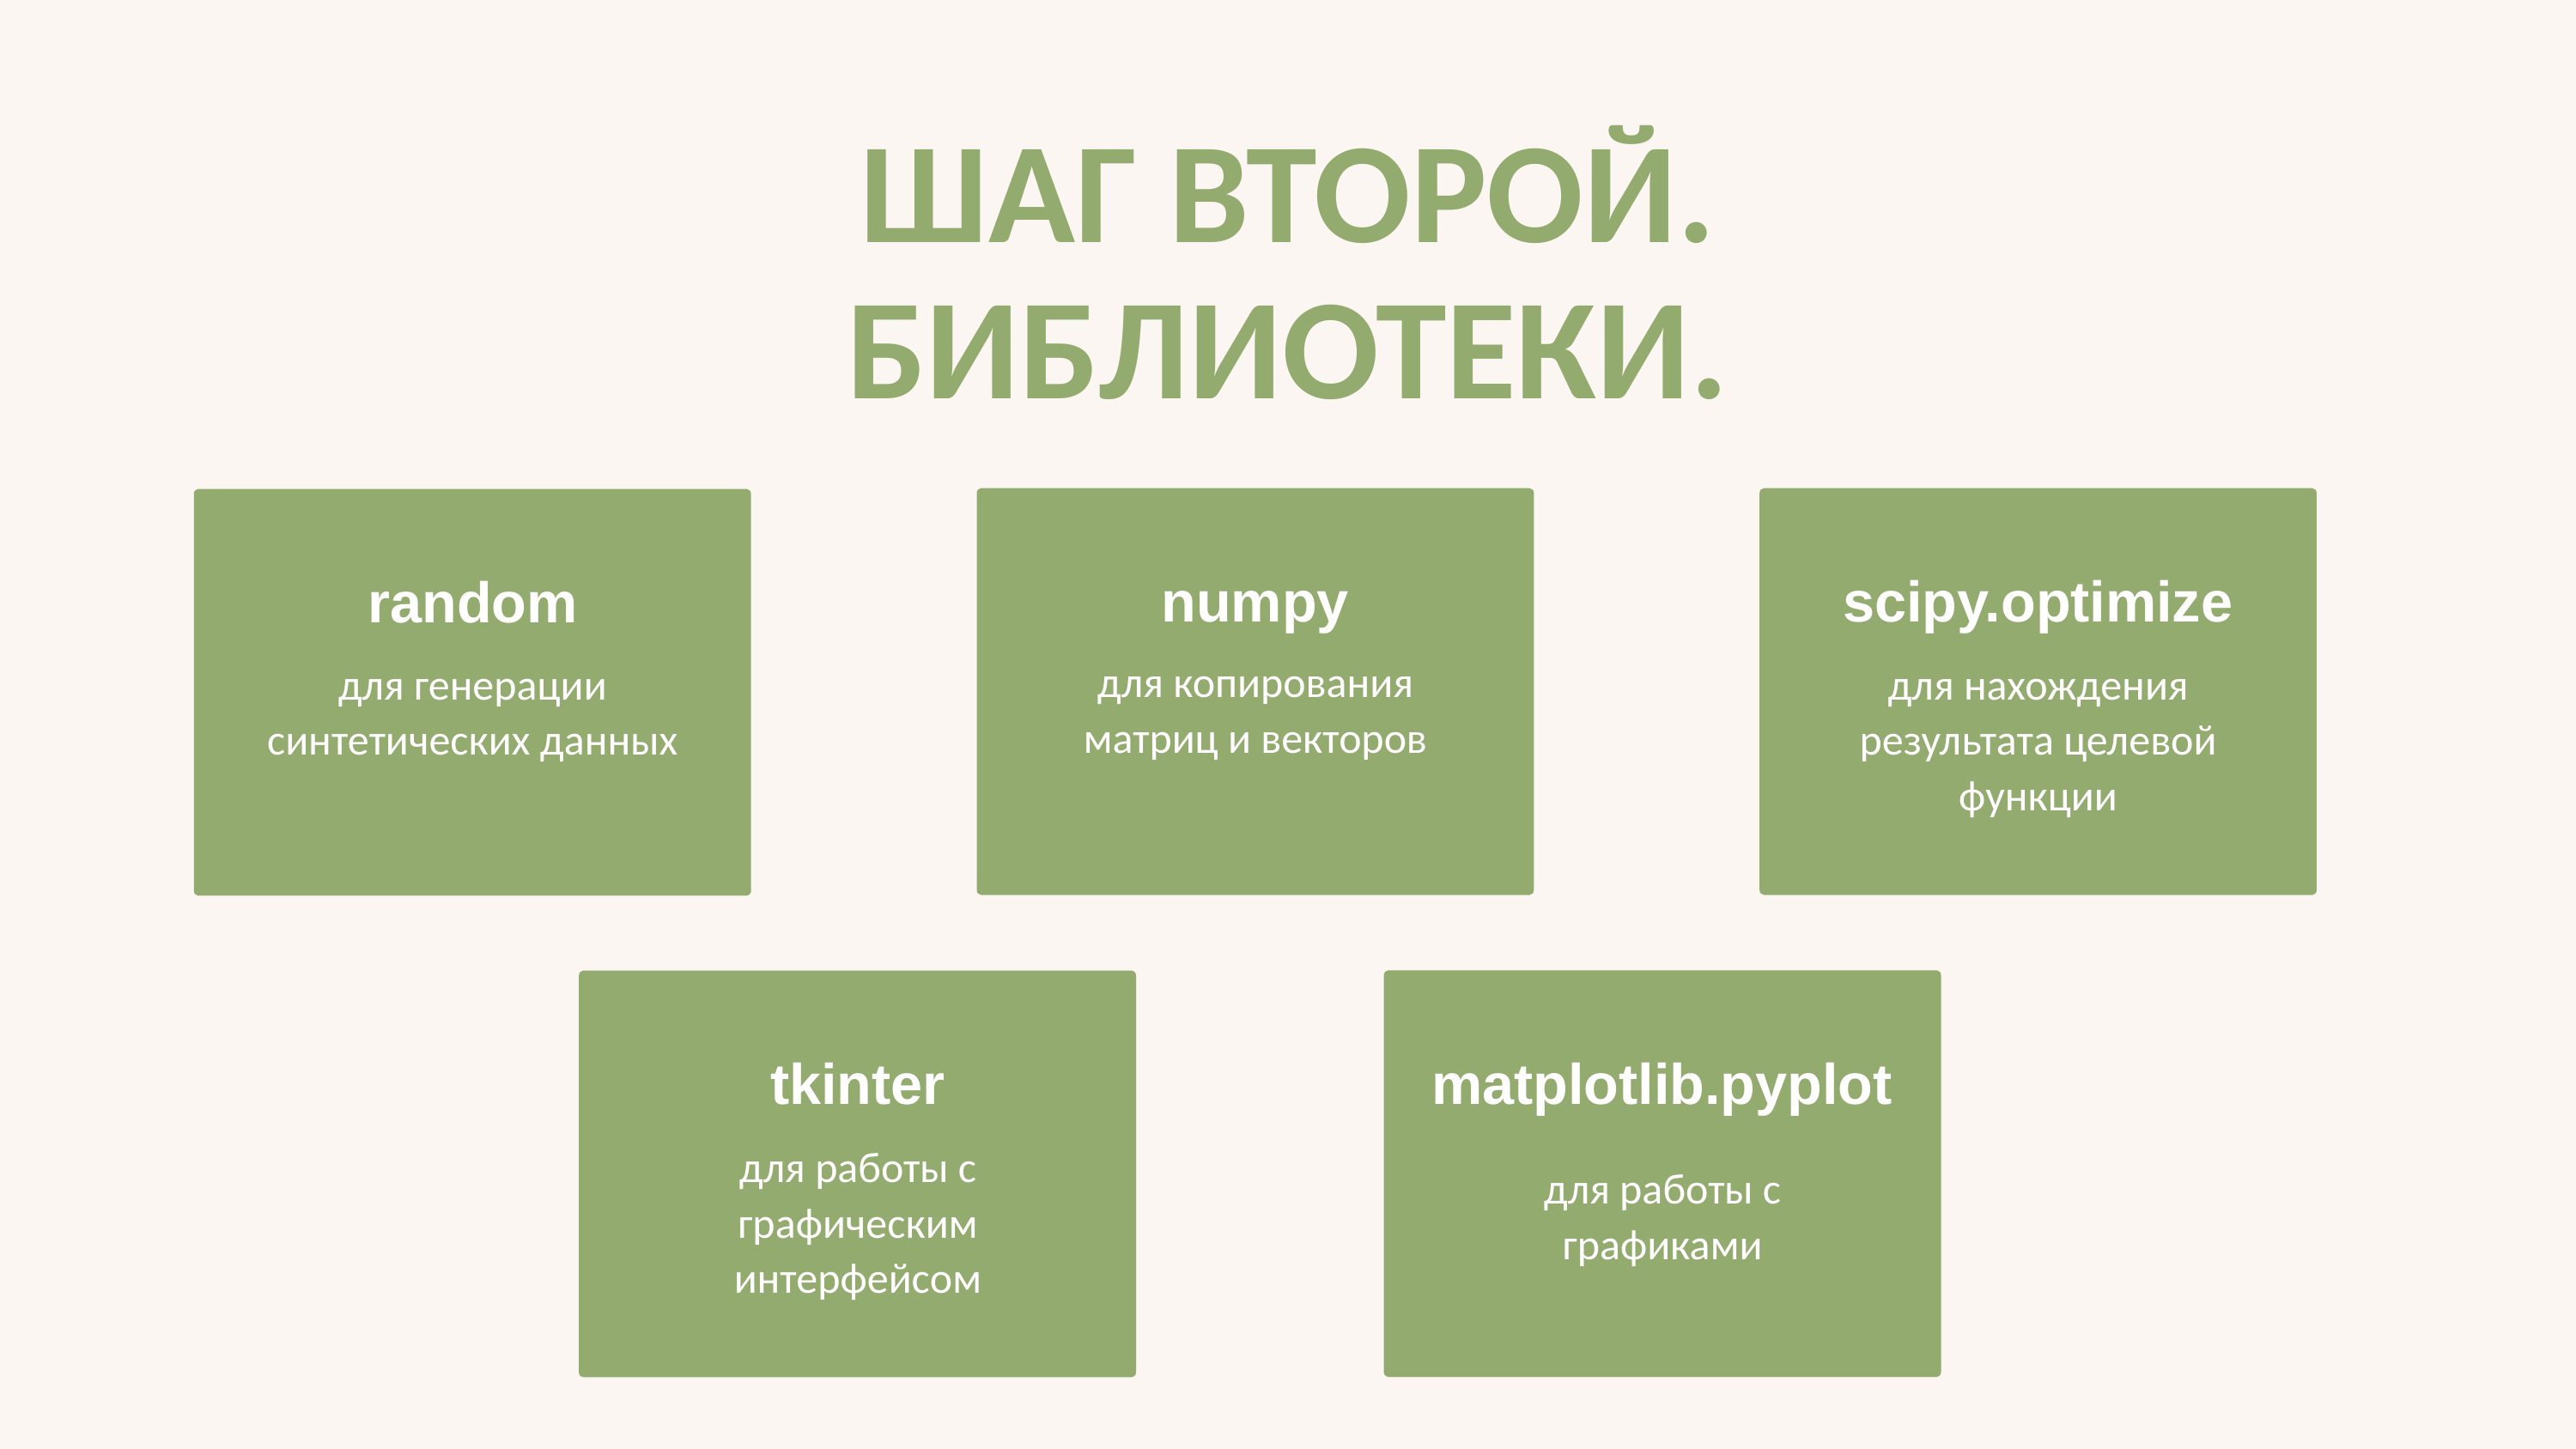

ШАГ ВТОРОЙ. БИБЛИОТЕКИ.

numpy
scipy.optimize
random
для копирования матриц и векторов
для генерации cинтетических данных
для нахождения результата целевой функции

matplotlib.pyplot
tkinter
для работы с графическим интерфейсом
для работы с графиками